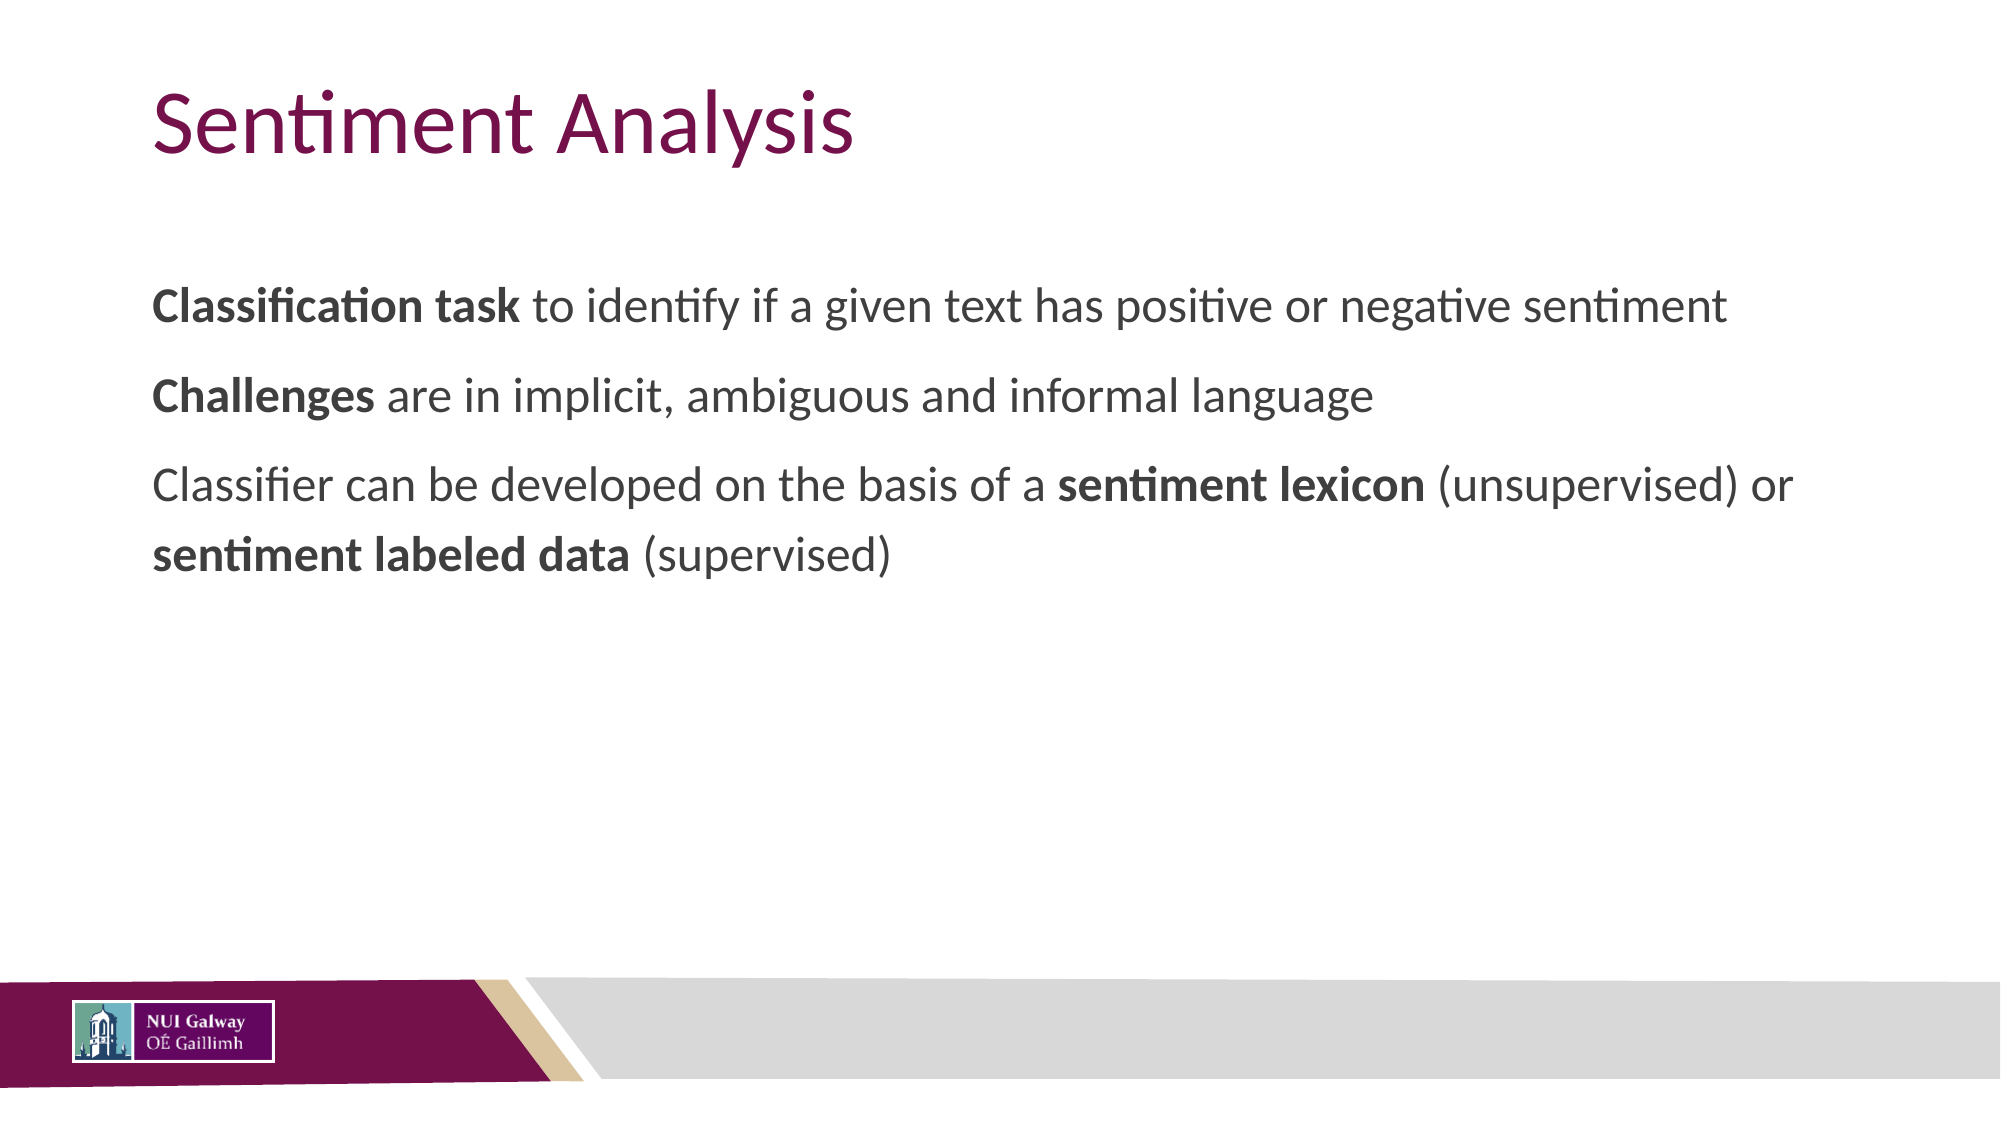

# Sentiment Analysis
Classification task to identify if a given text has positive or negative sentiment
Challenges are in implicit, ambiguous and informal language
Classifier can be developed on the basis of a sentiment lexicon (unsupervised) or sentiment labeled data (supervised)